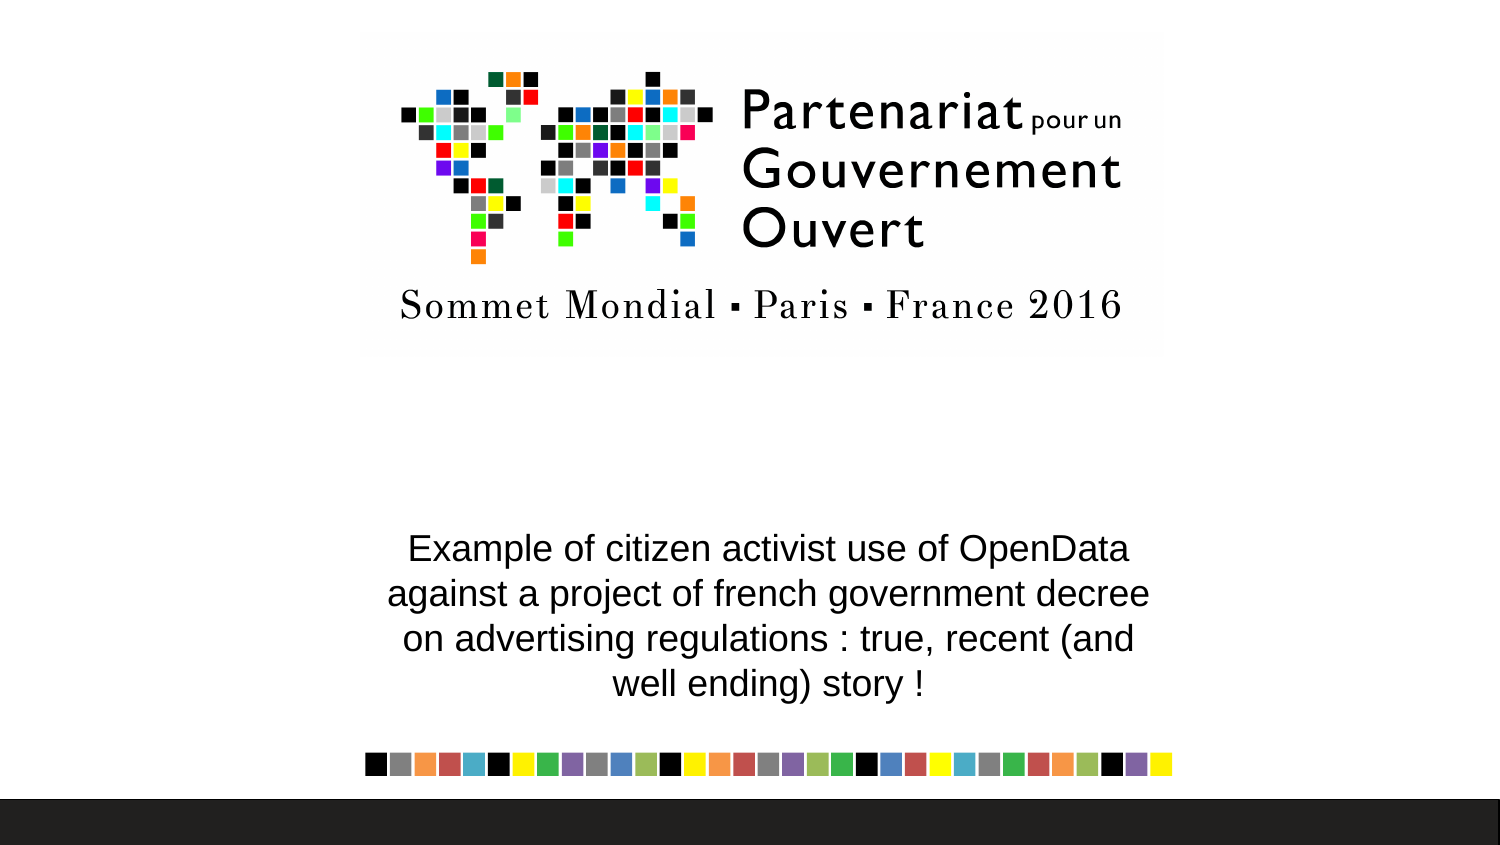

Example of citizen activist use of OpenData against a project of french government decree on advertising regulations : true, recent (and well ending) story !